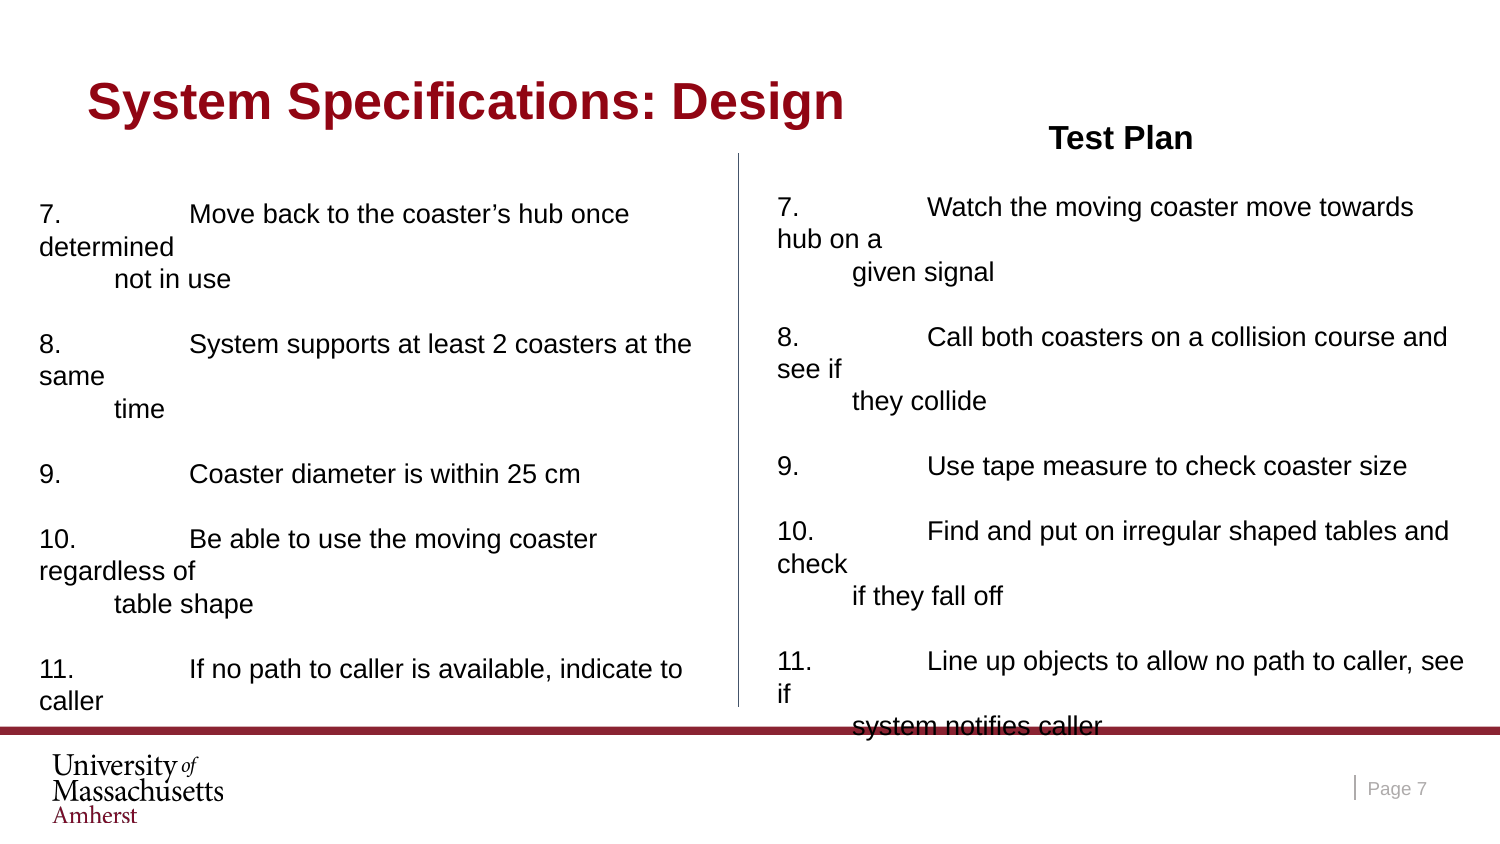

# System Specifications: Design
Test Plan

7.	Watch the moving coaster move towards hub on a
given signal

8.	Call both coasters on a collision course and see if
they collide

9.	Use tape measure to check coaster size

10.	Find and put on irregular shaped tables and check
if they fall off

11. 	Line up objects to allow no path to caller, see if
system notifies caller

7. 	Move back to the coaster’s hub once determined
not in use

8. 	System supports at least 2 coasters at the same
time

9. 	Coaster diameter is within 25 cm

10. 	Be able to use the moving coaster regardless of
table shape

11. 	If no path to caller is available, indicate to caller
Page 7